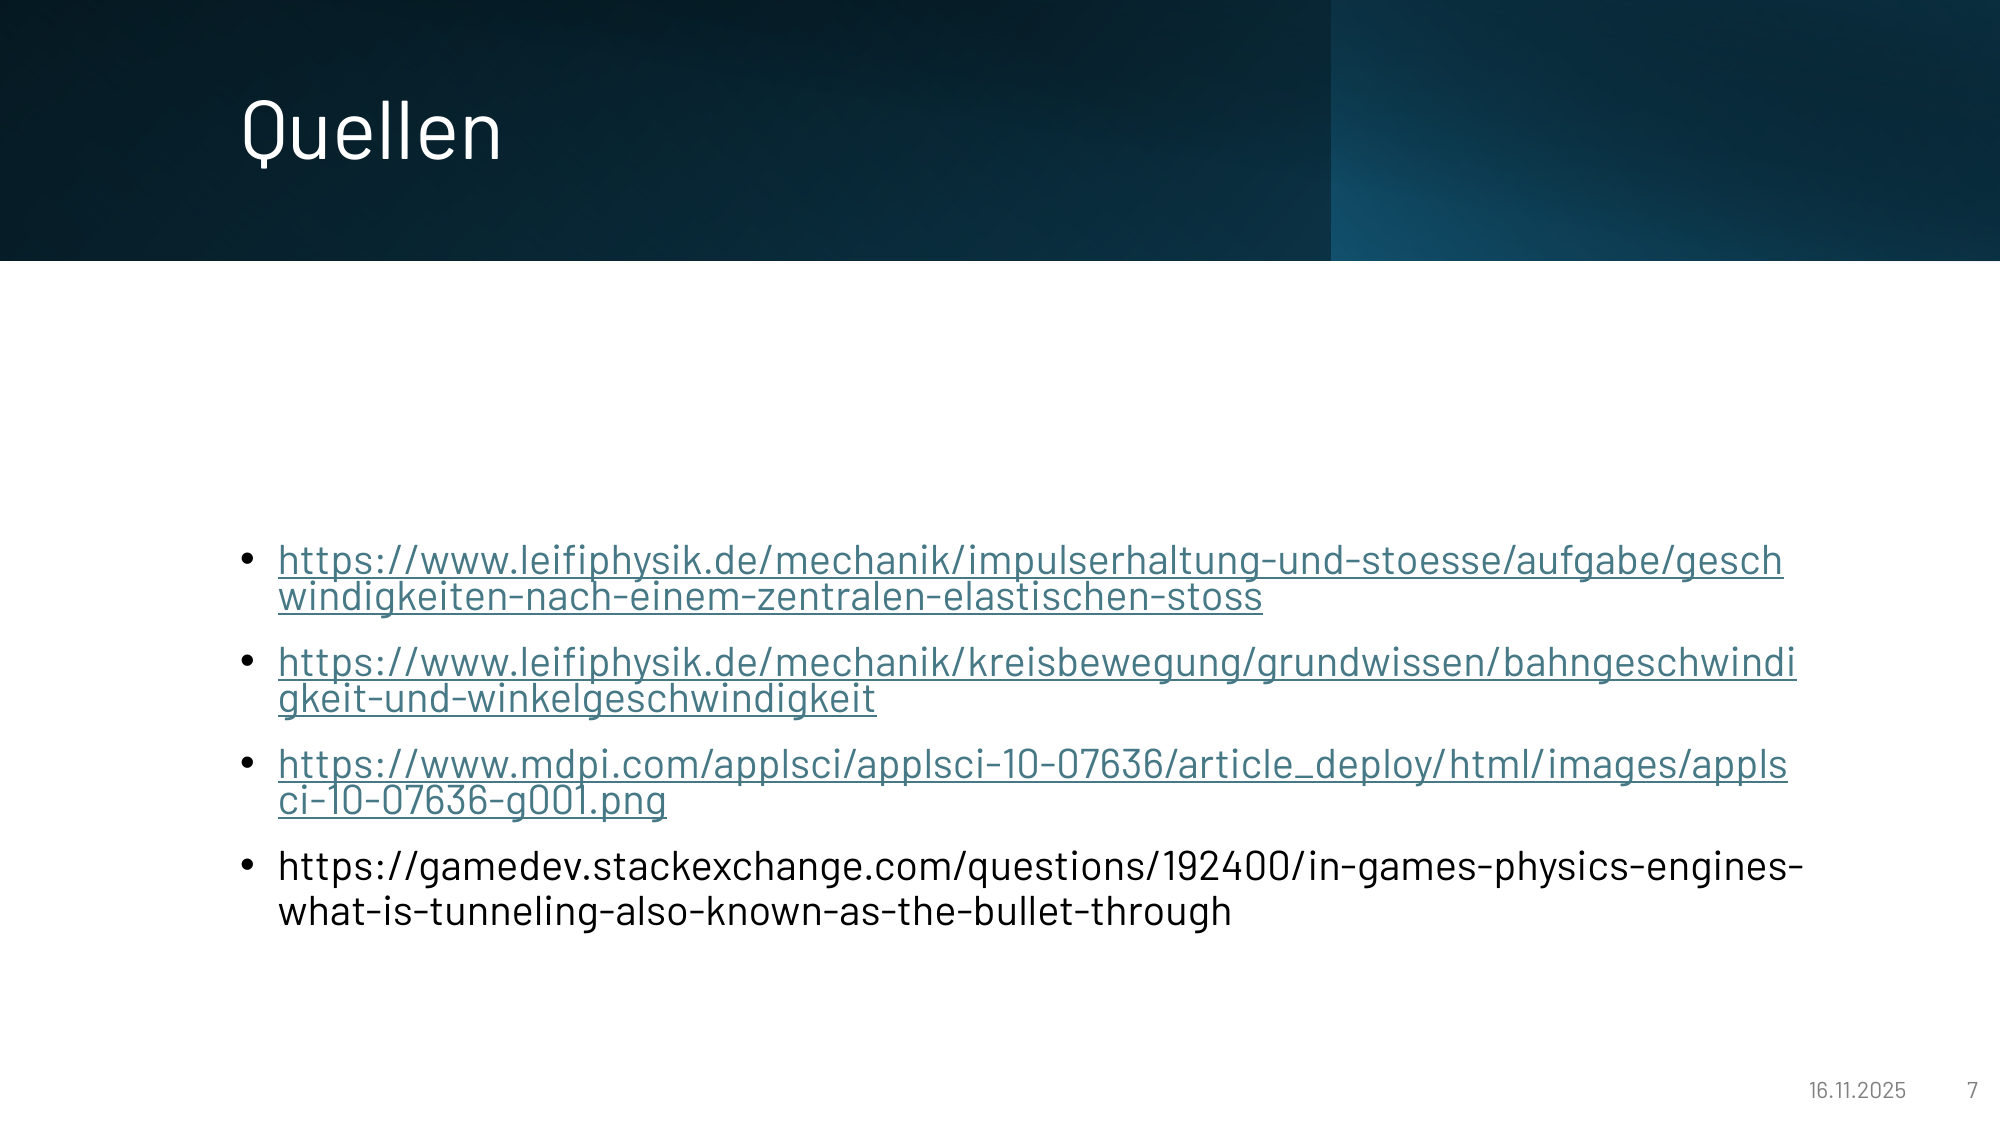

# Quellen
https://www.leifiphysik.de/mechanik/impulserhaltung-und-stoesse/aufgabe/geschwindigkeiten-nach-einem-zentralen-elastischen-stoss
https://www.leifiphysik.de/mechanik/kreisbewegung/grundwissen/bahngeschwindigkeit-und-winkelgeschwindigkeit
https://www.mdpi.com/applsci/applsci-10-07636/article_deploy/html/images/applsci-10-07636-g001.png
https://gamedev.stackexchange.com/questions/192400/in-games-physics-engines-what-is-tunneling-also-known-as-the-bullet-through
16.11.2025
7